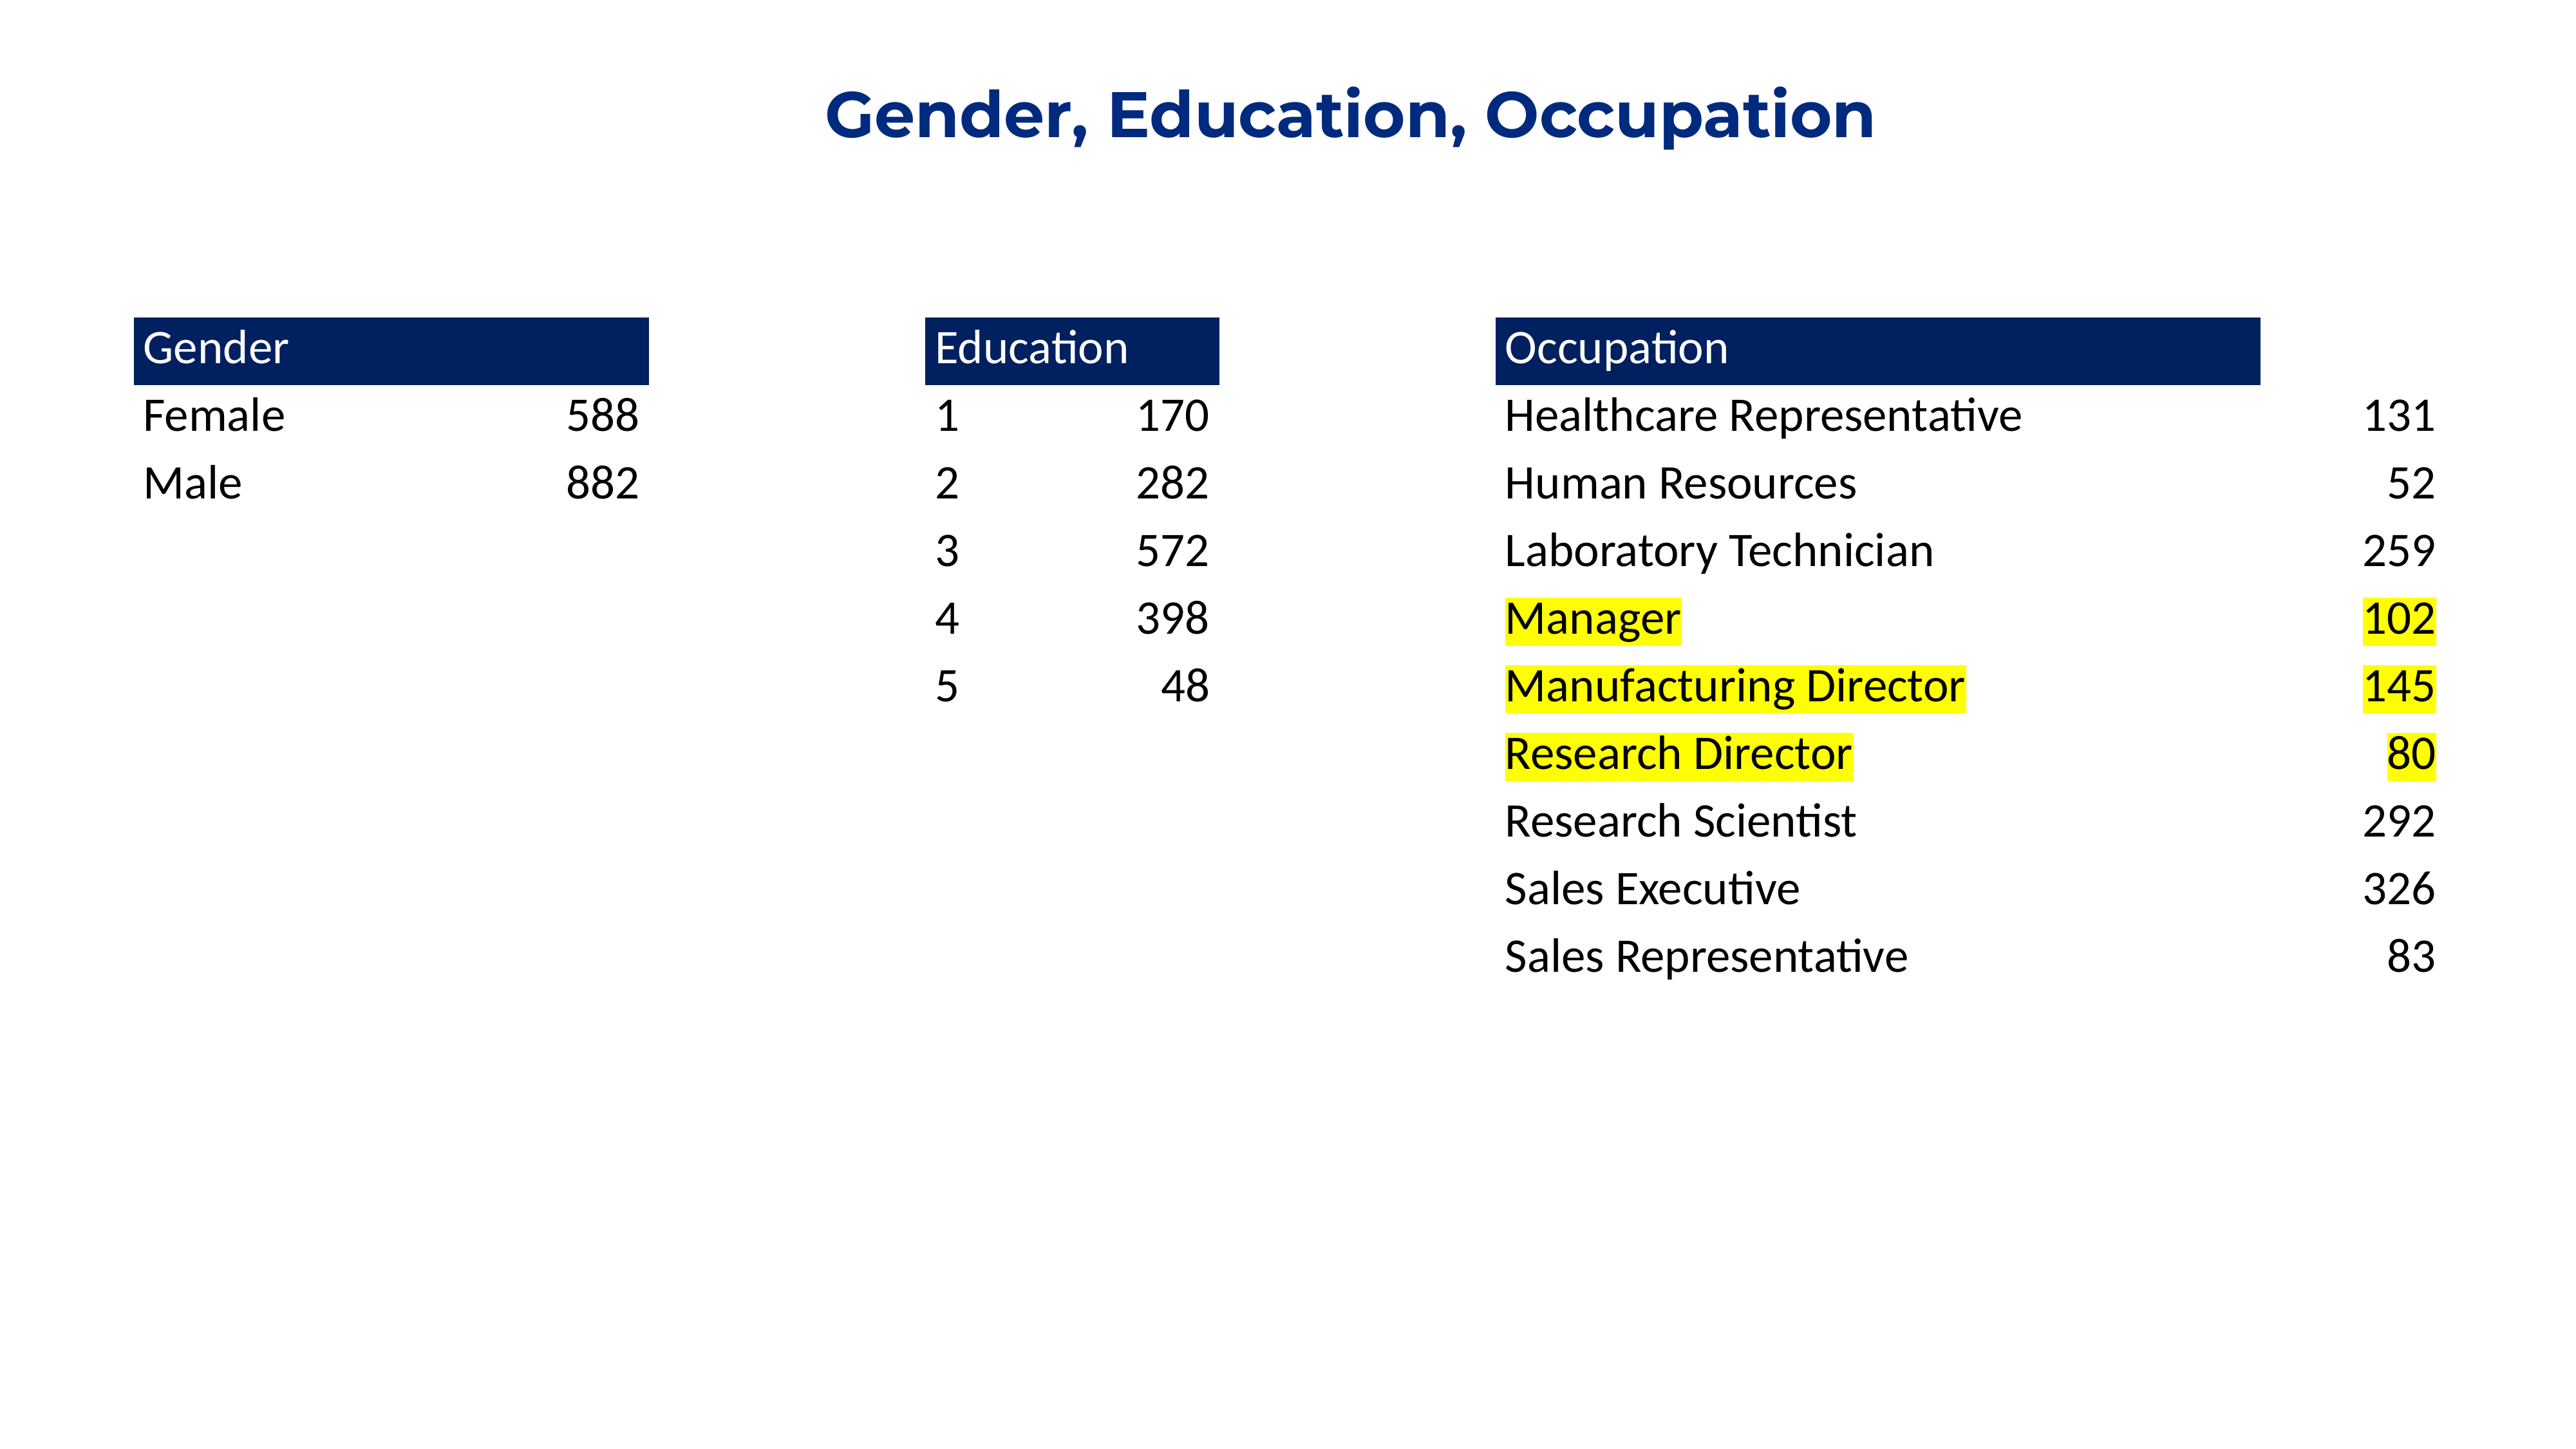

Gender, Education, Occupation
| Gender |  |
| --- | --- |
| Female | 588 |
| Male | 882 |
| Education |  |
| --- | --- |
| 1 | 170 |
| 2 | 282 |
| 3 | 572 |
| 4 | 398 |
| 5 | 48 |
| Occupation |  |
| --- | --- |
| Healthcare Representative | 131 |
| Human Resources | 52 |
| Laboratory Technician | 259 |
| Manager | 102 |
| Manufacturing Director | 145 |
| Research Director | 80 |
| Research Scientist | 292 |
| Sales Executive | 326 |
| Sales Representative | 83 |
STOCK
HOLDER
Daestrunt od qui que sectur as modi cumqui inus si bea non nus exeratio. Mil exerro erferum re corro omnient quam atiat.